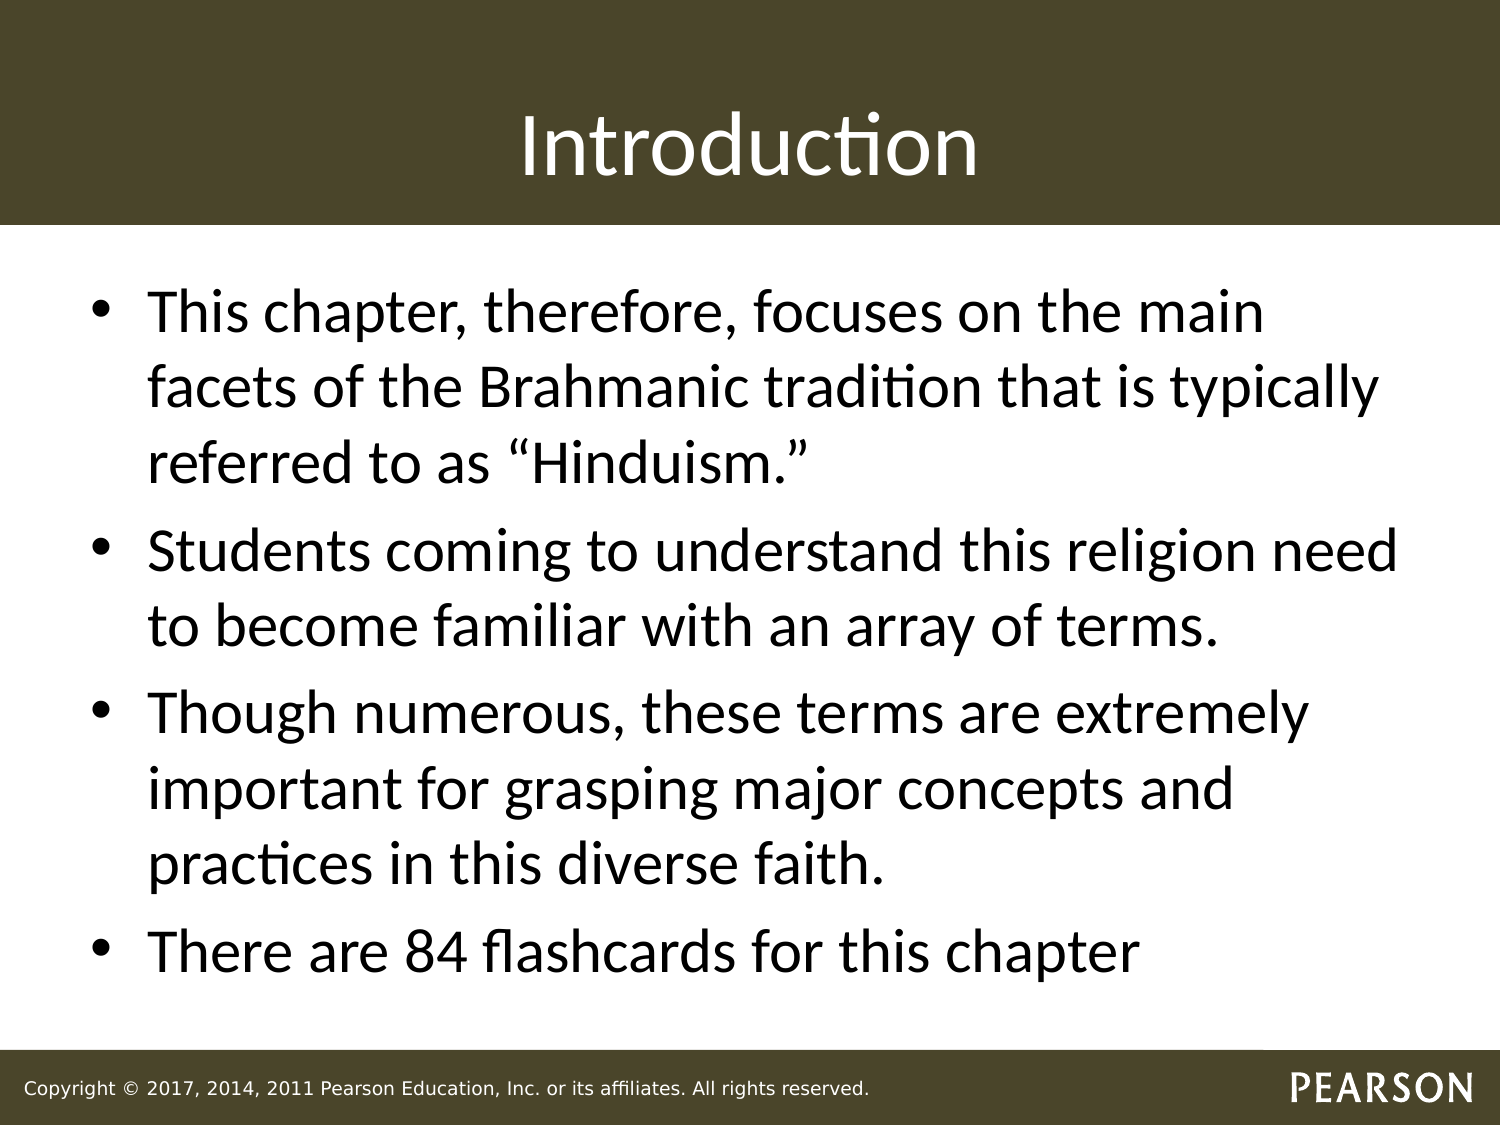

# Introduction
This chapter, therefore, focuses on the main facets of the Brahmanic tradition that is typically referred to as “Hinduism.”
Students coming to understand this religion need to become familiar with an array of terms.
Though numerous, these terms are extremely important for grasping major concepts and practices in this diverse faith.
There are 84 flashcards for this chapter